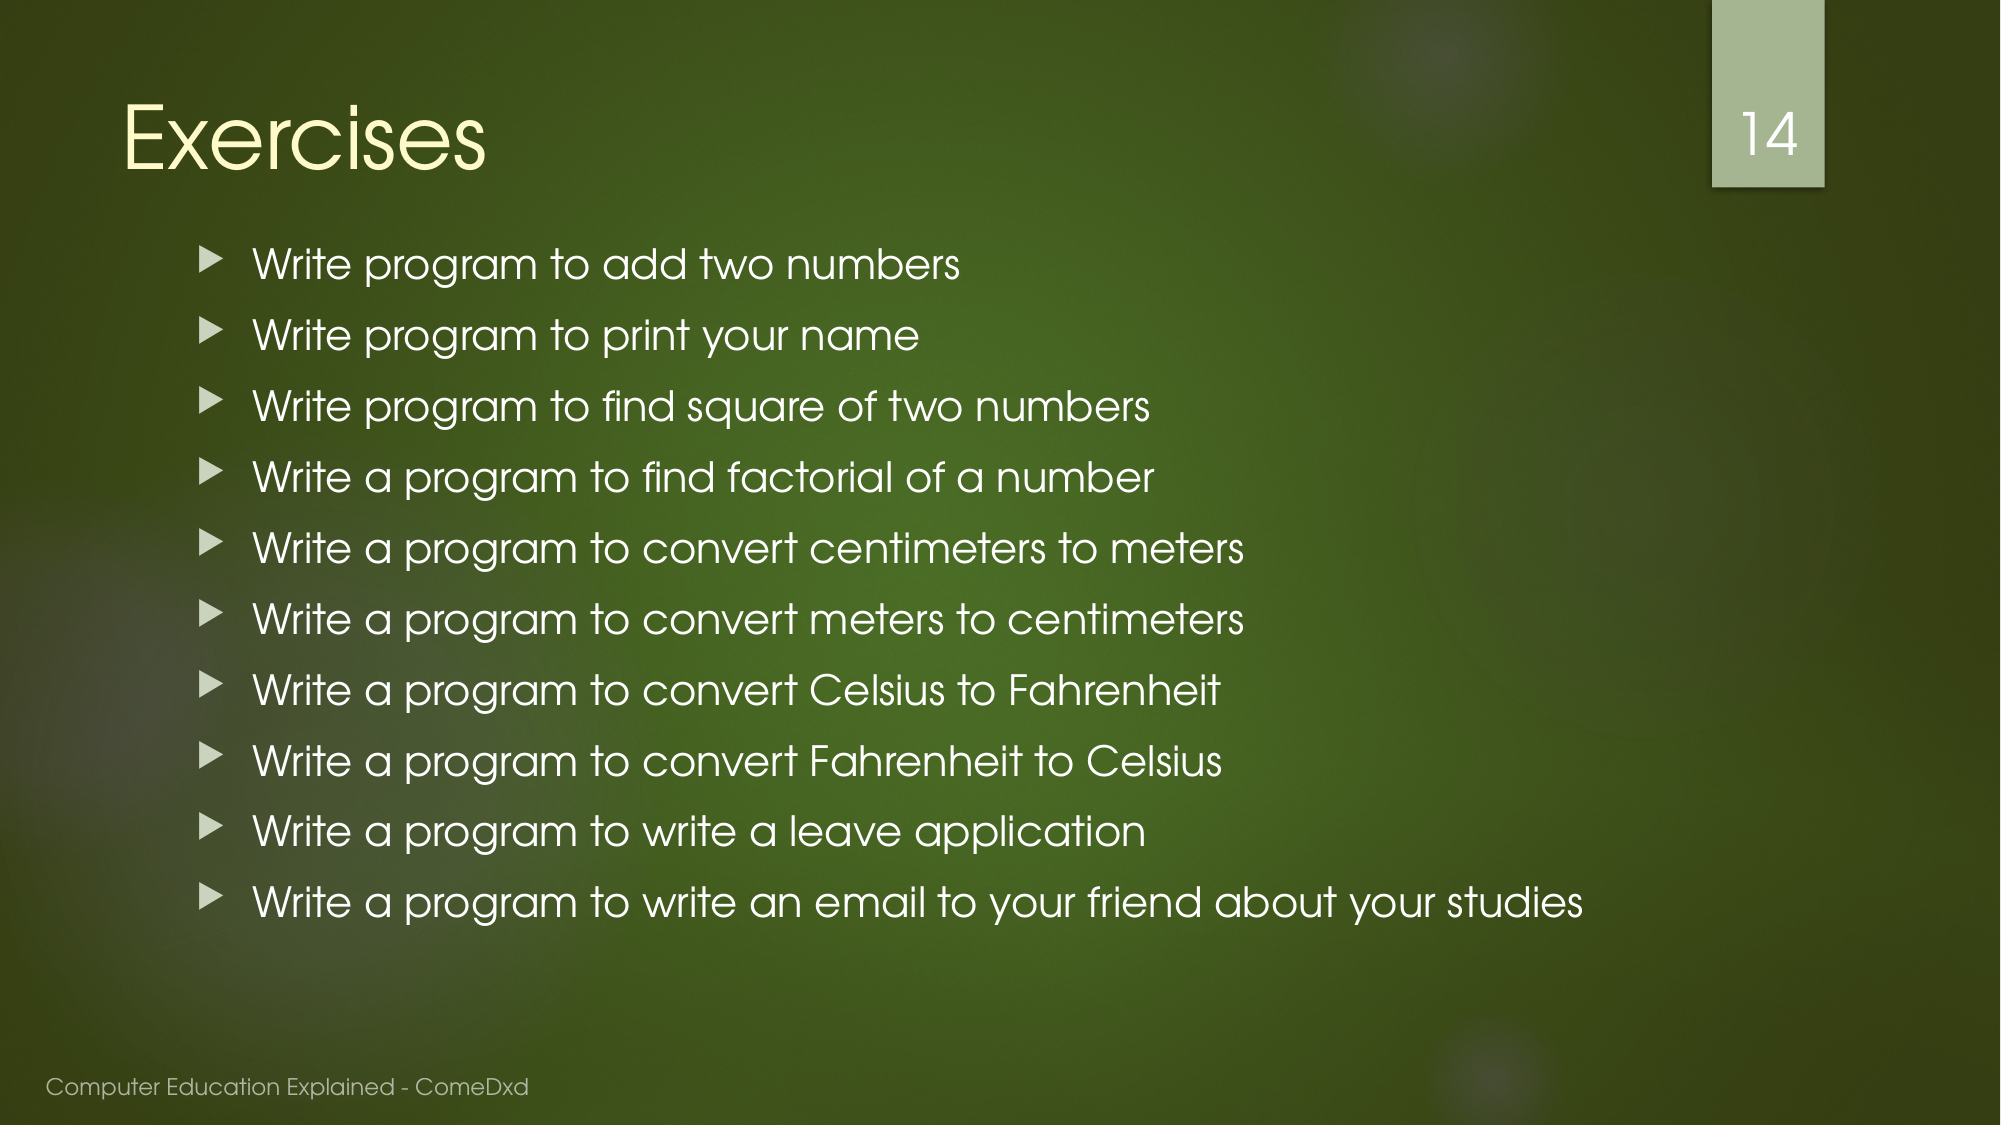

14
# Exercises
Write program to add two numbers
Write program to print your name
Write program to find square of two numbers
Write a program to find factorial of a number
Write a program to convert centimeters to meters
Write a program to convert meters to centimeters
Write a program to convert Celsius to Fahrenheit
Write a program to convert Fahrenheit to Celsius
Write a program to write a leave application
Write a program to write an email to your friend about your studies
Computer Education Explained - ComeDxd